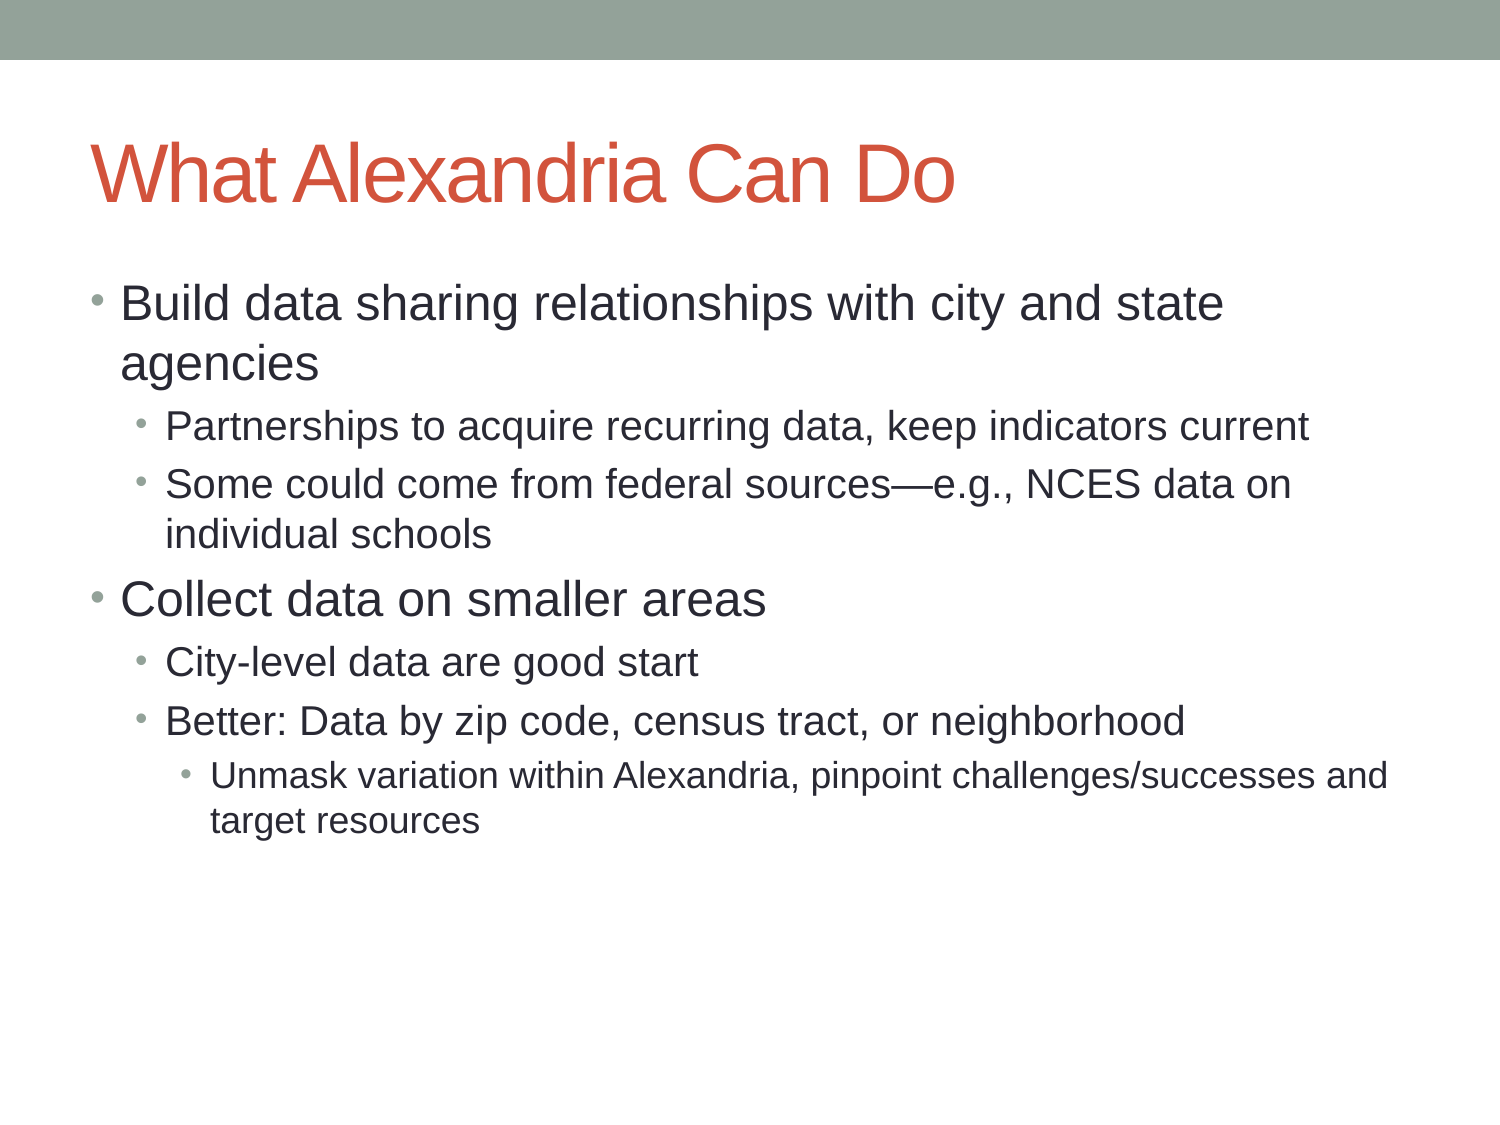

# What Alexandria Can Do
Build data sharing relationships with city and state agencies
Partnerships to acquire recurring data, keep indicators current
Some could come from federal sources—e.g., NCES data on individual schools
Collect data on smaller areas
City-level data are good start
Better: Data by zip code, census tract, or neighborhood
Unmask variation within Alexandria, pinpoint challenges/successes and target resources